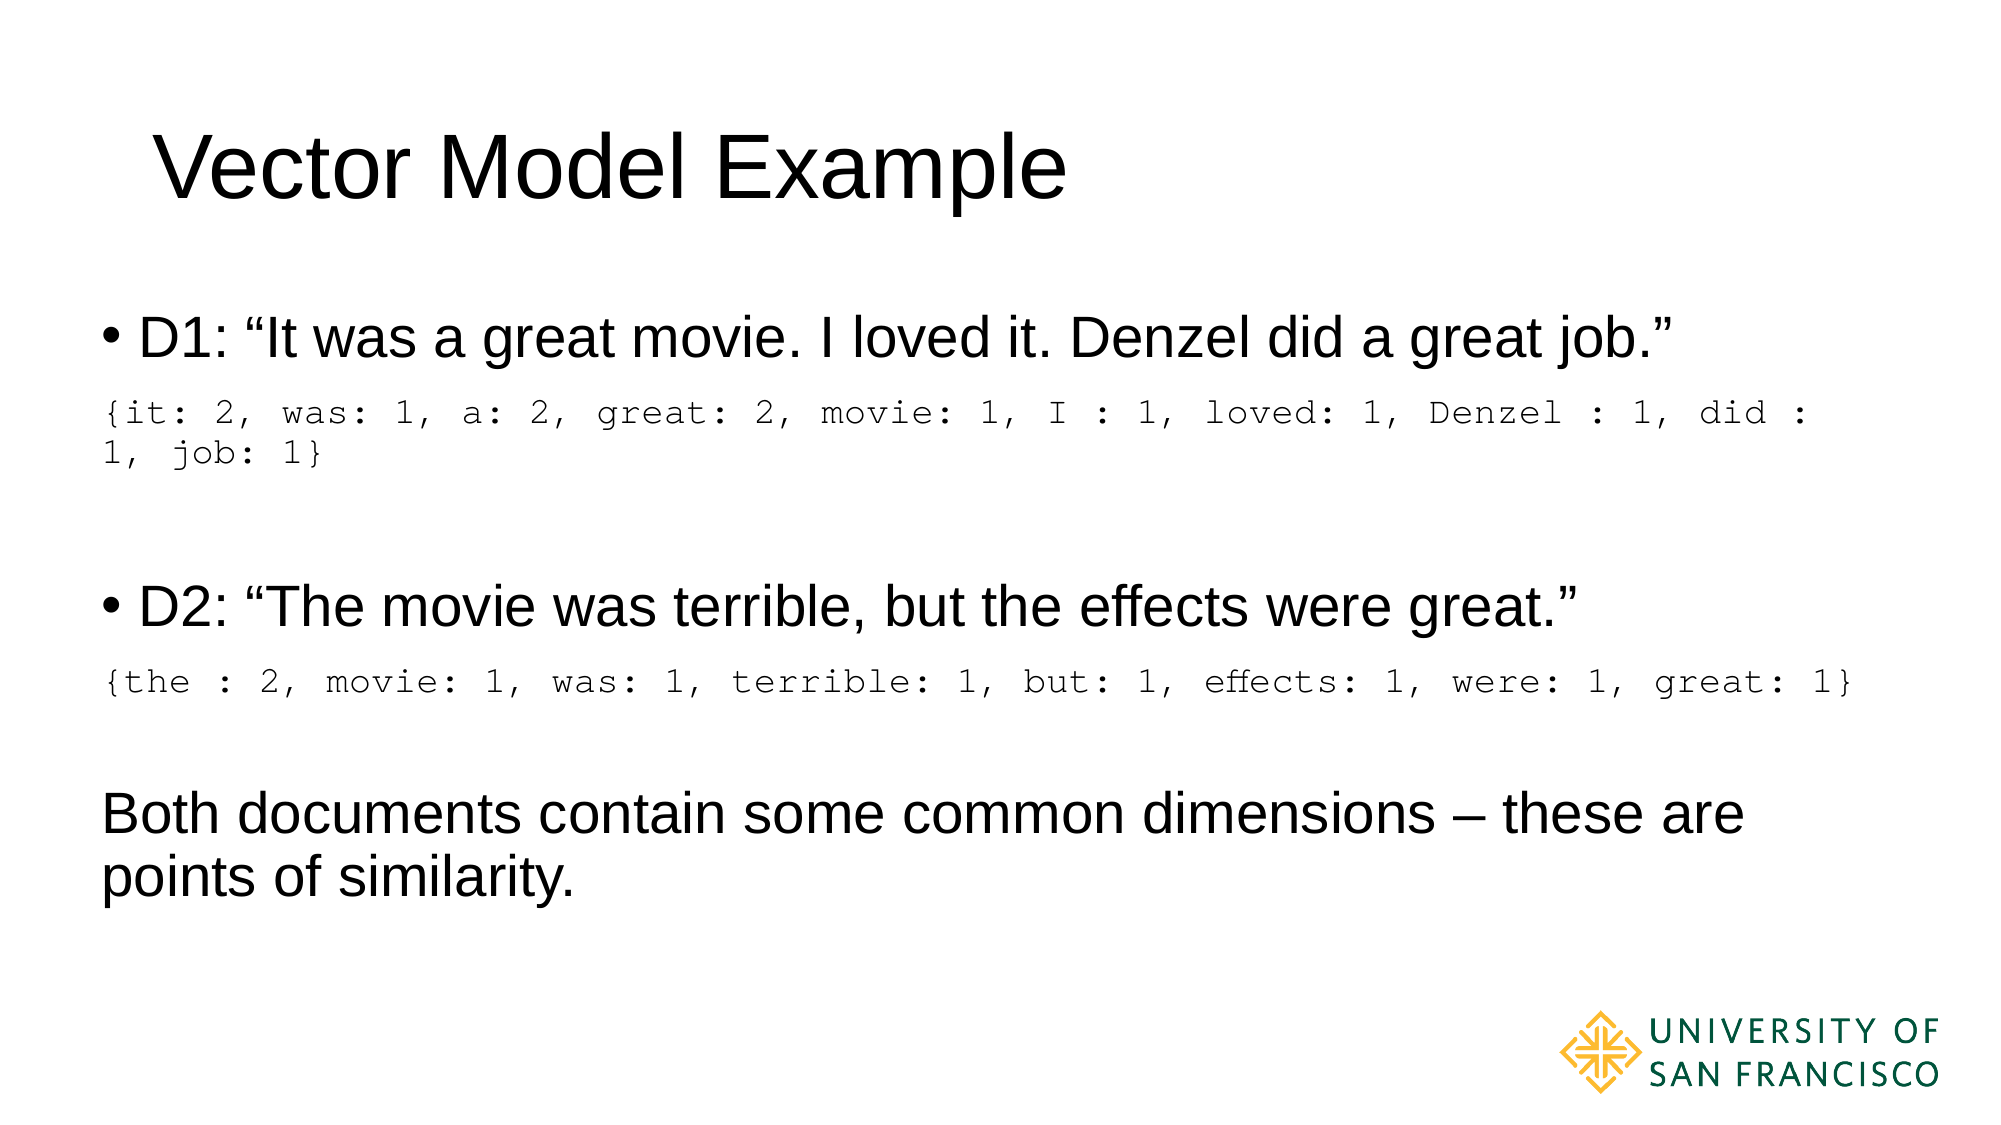

# Vector Model Example
D1: “It was a great movie. I loved it. Denzel did a great job.”
{it: 2, was: 1, a: 2, great: 2, movie: 1, I : 1, loved: 1, Denzel : 1, did : 1, job: 1}

D2: “The movie was terrible, but the effects were great.”
{the : 2, movie: 1, was: 1, terrible: 1, but: 1, effects: 1, were: 1, great: 1}

Both documents contain some common dimensions – these are points of similarity.